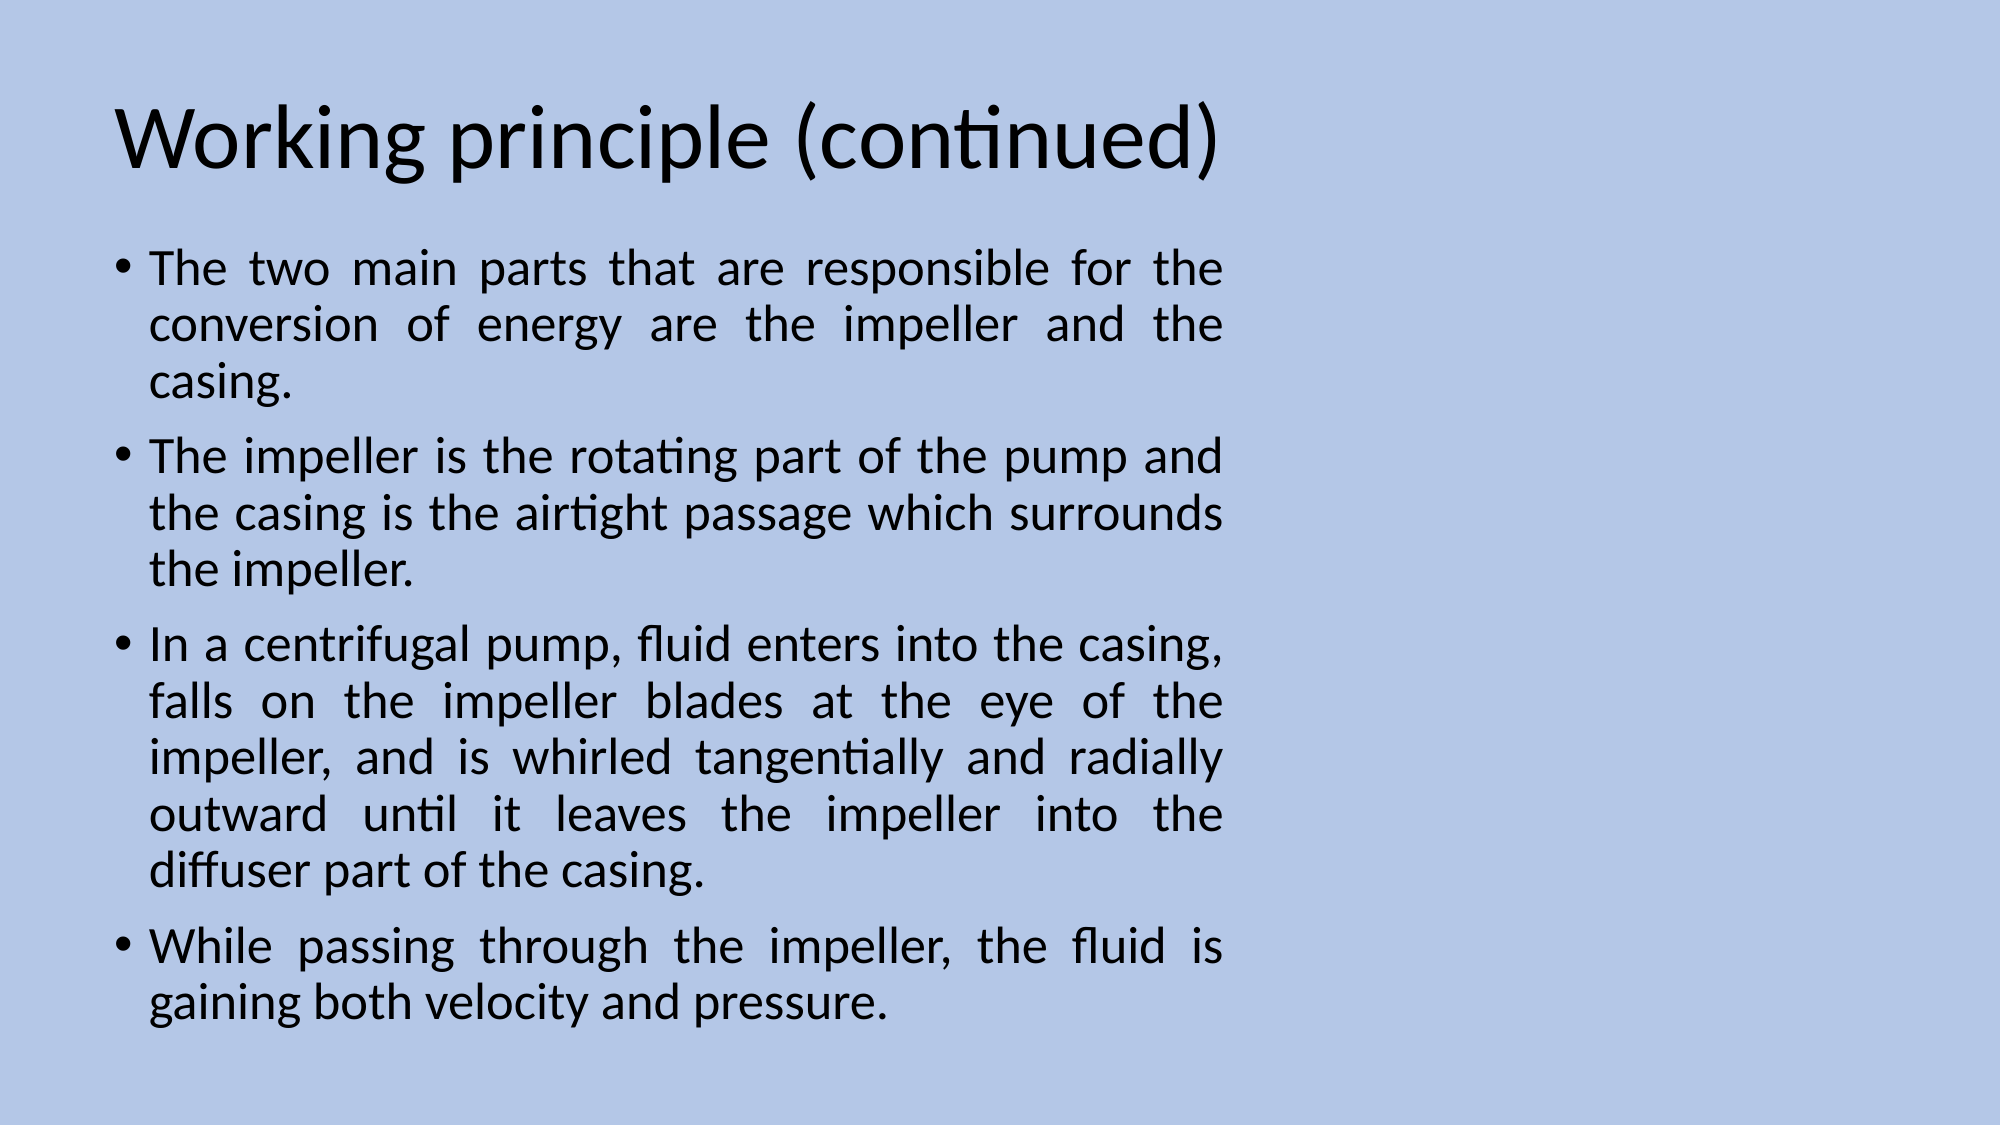

# Working principle (continued)
The two main parts that are responsible for the conversion of energy are the impeller and the casing.
The impeller is the rotating part of the pump and the casing is the airtight passage which surrounds the impeller.
In a centrifugal pump, fluid enters into the casing, falls on the impeller blades at the eye of the impeller, and is whirled tangentially and radially outward until it leaves the impeller into the diffuser part of the casing.
While passing through the impeller, the fluid is gaining both velocity and pressure.